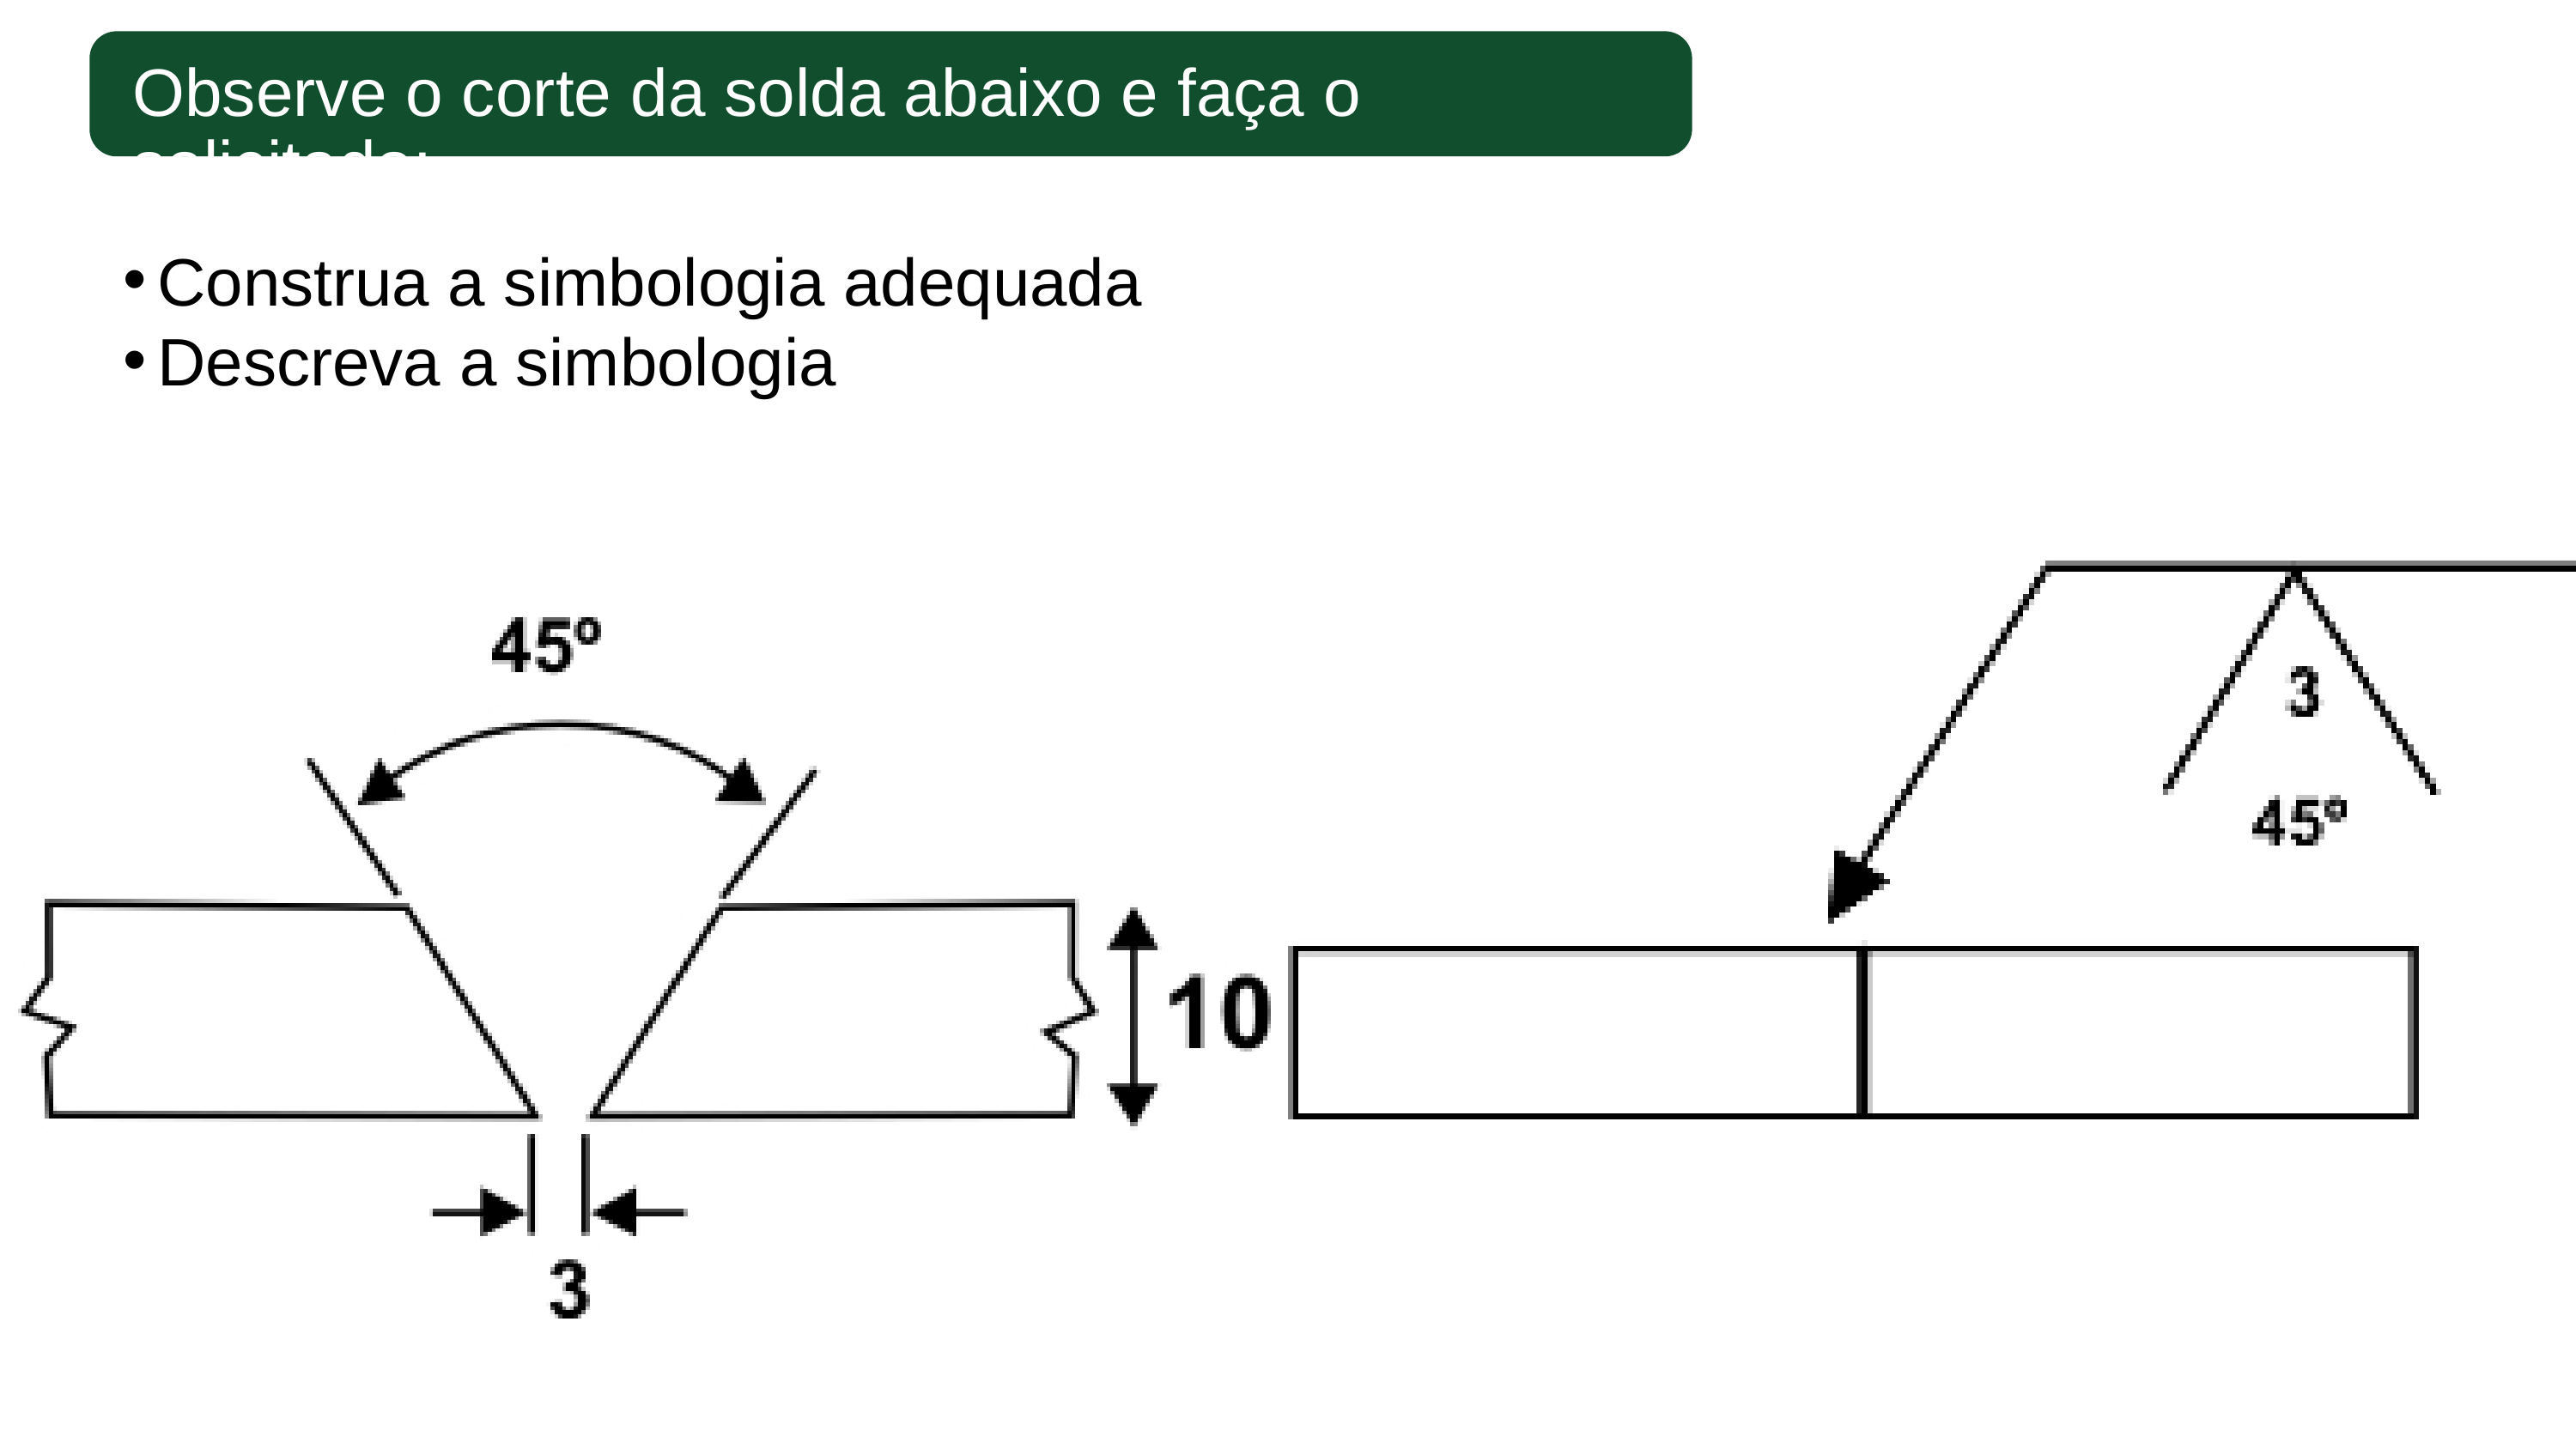

Observe o corte da solda abaixo e faça o solicitado:
Construa a simbologia adequada
Descreva a simbologia